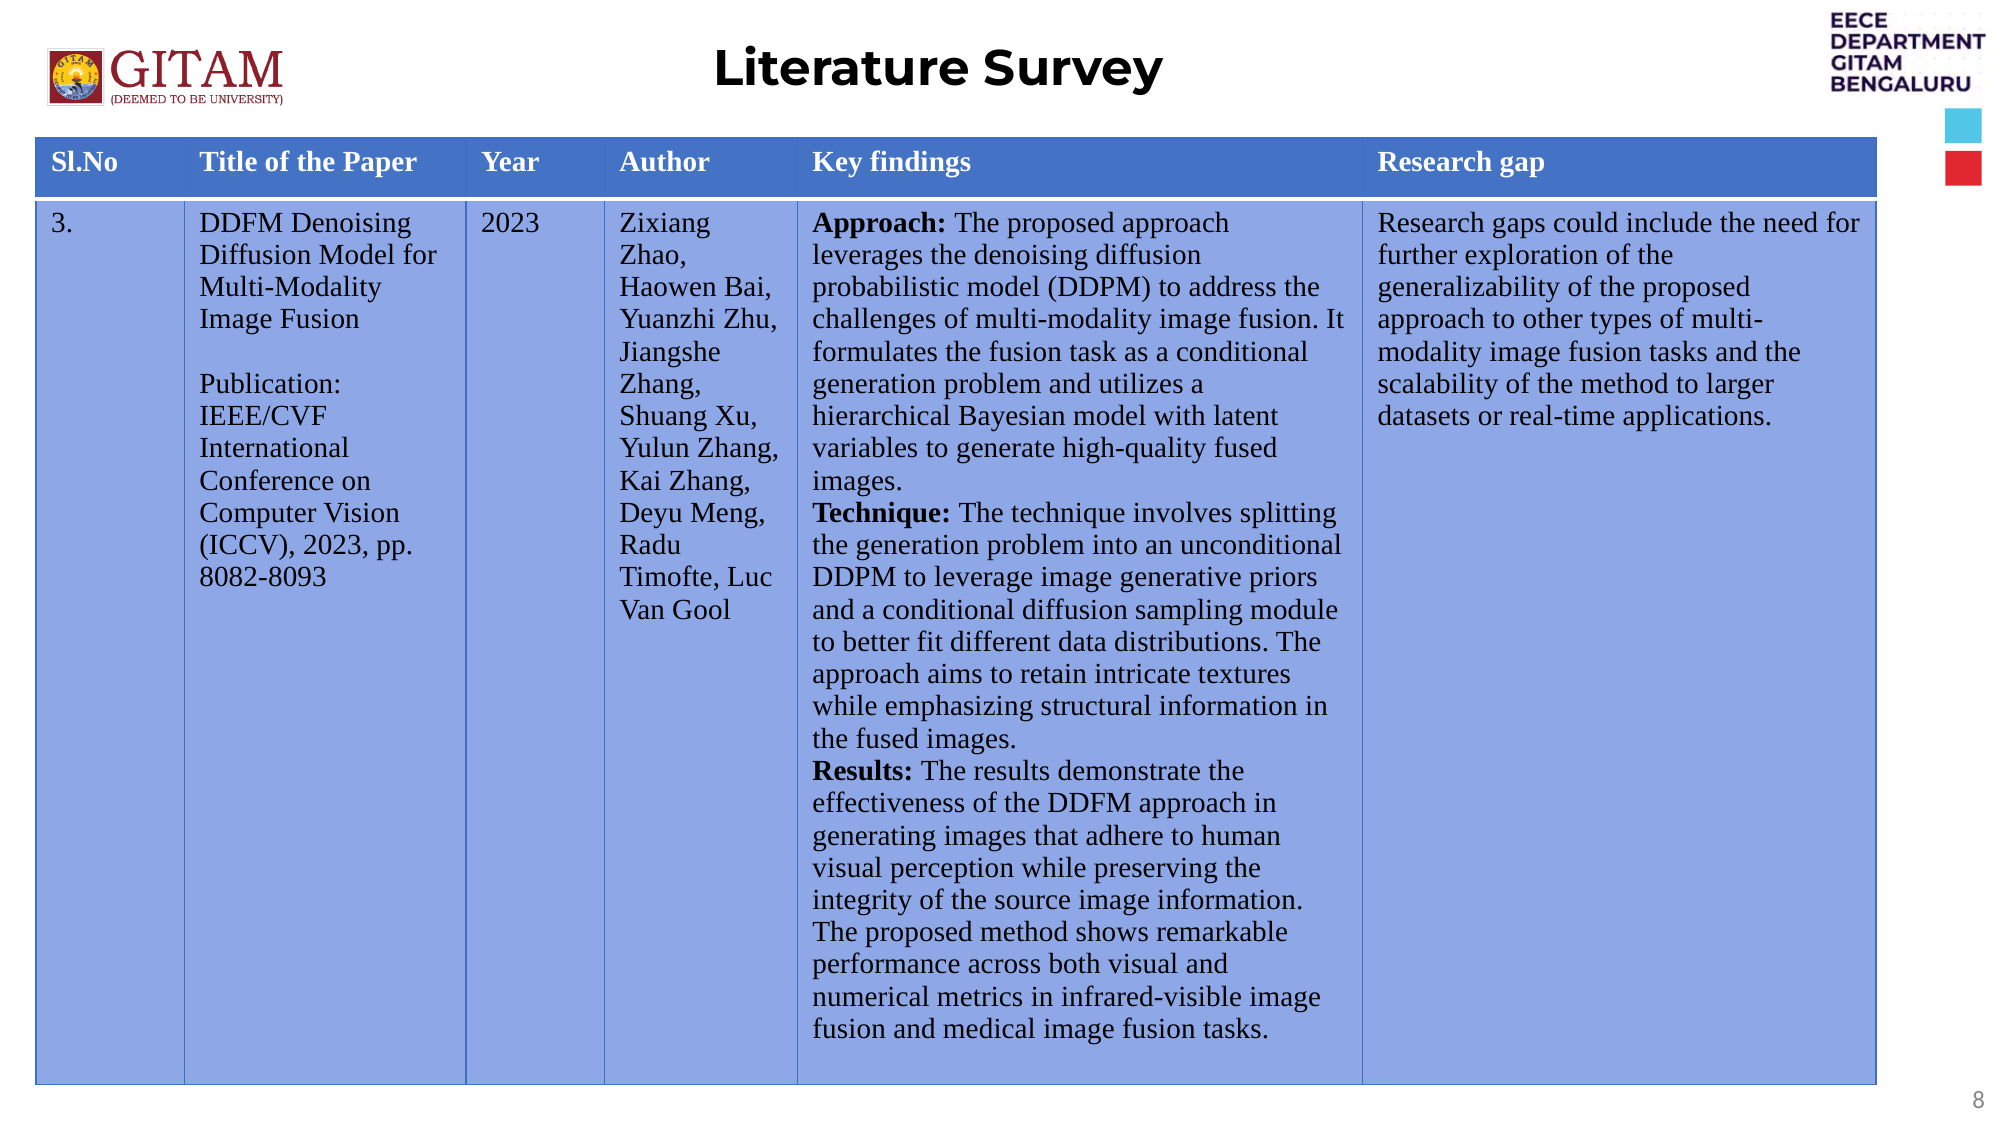

Literature Survey
| Sl.No | Title of the Paper | Year | Author | Key findings | Research gap |
| --- | --- | --- | --- | --- | --- |
| 3. | DDFM Denoising Diffusion Model for Multi-Modality Image Fusion Publication: IEEE/CVF International Conference on Computer Vision (ICCV), 2023, pp. 8082-8093 | 2023 | Zixiang Zhao, Haowen Bai, Yuanzhi Zhu, Jiangshe Zhang, Shuang Xu, Yulun Zhang, Kai Zhang, Deyu Meng, Radu Timofte, Luc Van Gool | Approach: The proposed approach leverages the denoising diffusion probabilistic model (DDPM) to address the challenges of multi-modality image fusion. It formulates the fusion task as a conditional generation problem and utilizes a hierarchical Bayesian model with latent variables to generate high-quality fused images. Technique: The technique involves splitting the generation problem into an unconditional DDPM to leverage image generative priors and a conditional diffusion sampling module to better fit different data distributions. The approach aims to retain intricate textures while emphasizing structural information in the fused images. Results: The results demonstrate the effectiveness of the DDFM approach in generating images that adhere to human visual perception while preserving the integrity of the source image information. The proposed method shows remarkable performance across both visual and numerical metrics in infrared-visible image fusion and medical image fusion tasks. | Research gaps could include the need for further exploration of the generalizability of the proposed approach to other types of multi-modality image fusion tasks and the scalability of the method to larger datasets or real-time applications. |
8